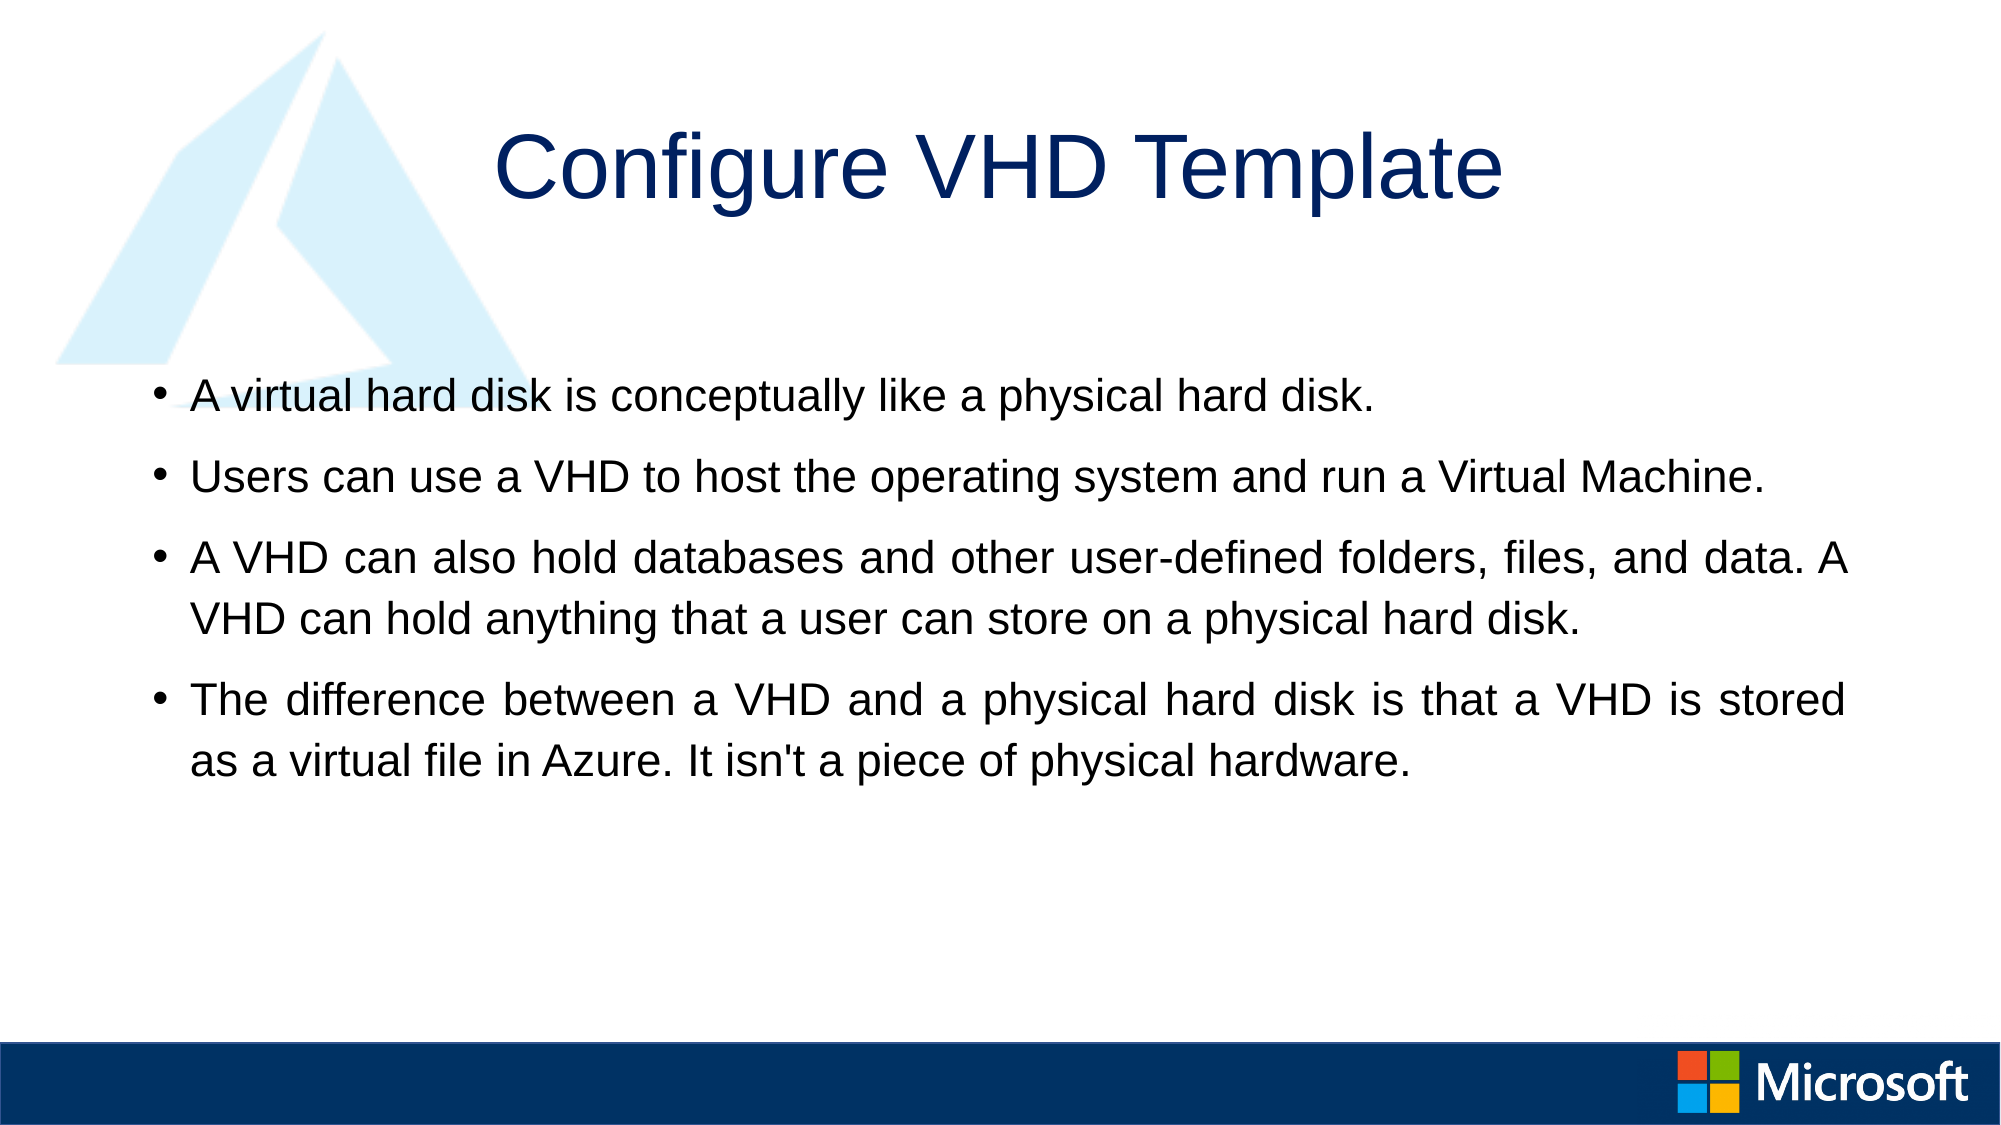

# Configure VHD Template
A virtual hard disk is conceptually like a physical hard disk.
Users can use a VHD to host the operating system and run a Virtual Machine.
A VHD can also hold databases and other user-defined folders, files, and data. A VHD can hold anything that a user can store on a physical hard disk.
The difference between a VHD and a physical hard disk is that a VHD is stored as a virtual file in Azure. It isn't a piece of physical hardware.